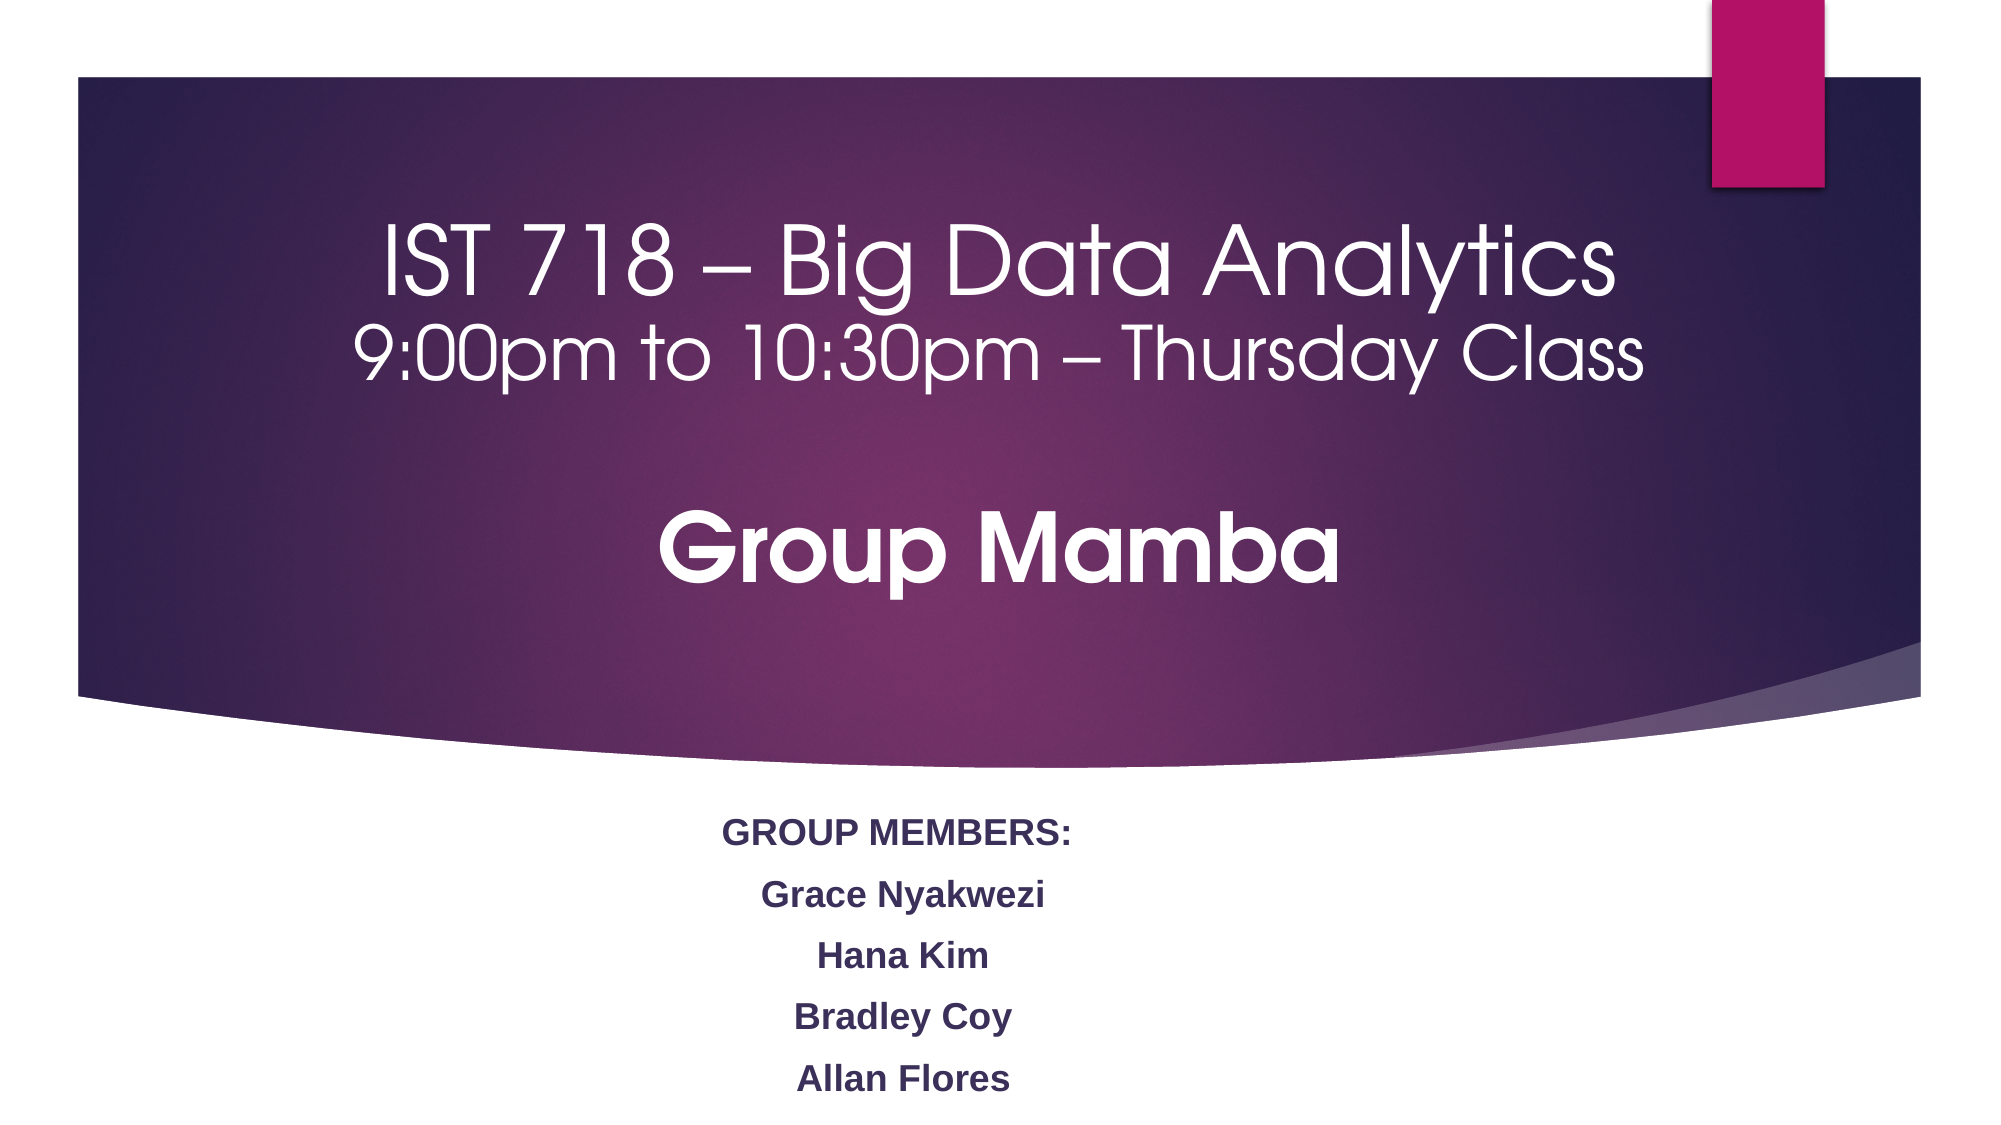

# IST 718 – Big Data Analytics 9:00pm to 10:30pm – Thursday Class Group Mamba

      Group Members:
Grace Nyakwezi
Hana Kim
Bradley Coy
Allan Flores